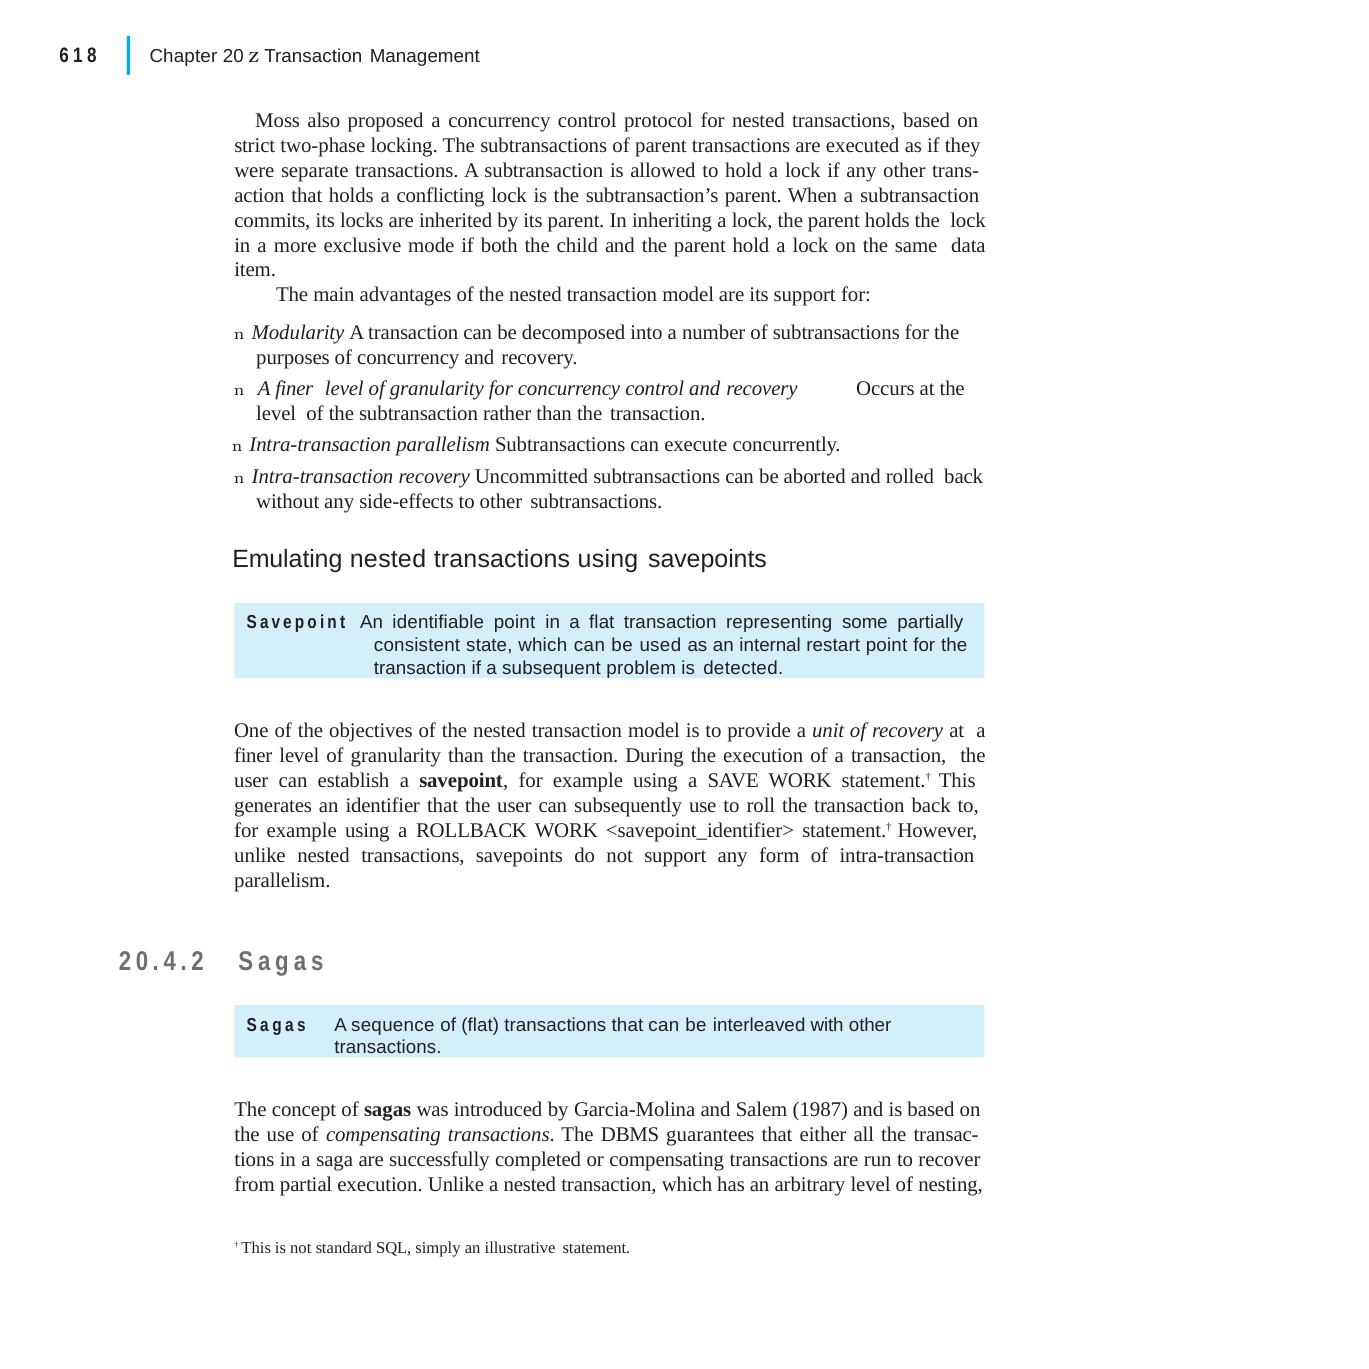

|
618
Chapter 20 z Transaction Management
Moss also proposed a concurrency control protocol for nested transactions, based on  strict two-phase locking. The subtransactions of parent transactions are executed as if they  were separate transactions. A subtransaction is allowed to hold a lock if any other trans-  action that holds a conflicting lock is the subtransaction’s parent. When a subtransaction  commits, its locks are inherited by its parent. In inheriting a lock, the parent holds the  lock in a more exclusive mode if both the child and the parent hold a lock on the same  data item.
The main advantages of the nested transaction model are its support for:
n Modularity A transaction can be decomposed into a number of subtransactions for the  purposes of concurrency and recovery.
n  A finer  level of granularity for concurrency control and recovery	Occurs at the level  of the subtransaction rather than the transaction.
n Intra-transaction parallelism Subtransactions can execute concurrently.
n Intra-transaction recovery Uncommitted subtransactions can be aborted and rolled  back without any side-effects to other subtransactions.

Emulating nested transactions using savepoints
Savepoint An identifiable point in a flat transaction representing some partially  consistent state, which can be used as an internal restart point for the  transaction if a subsequent problem is detected.
One of the objectives of the nested transaction model is to provide a unit of recovery at  a finer level of granularity than the transaction. During the execution of a transaction,  the user can establish a savepoint, for example using a SAVE WORK statement.† This  generates an identifier that the user can subsequently use to roll the transaction back to,  for example using a ROLLBACK WORK <savepoint_identifier> statement.† However,  unlike nested transactions, savepoints do not support any form of intra-transaction  parallelism.

20.4.2	Sagas
Sagas	A sequence of (flat) transactions that can be interleaved with other  transactions.
The concept of sagas was introduced by Garcia-Molina and Salem (1987) and is based on  the use of compensating transactions. The DBMS guarantees that either all the transac-  tions in a saga are successfully completed or compensating transactions are run to recover  from partial execution. Unlike a nested transaction, which has an arbitrary level of nesting,

† This is not standard SQL, simply an illustrative statement.